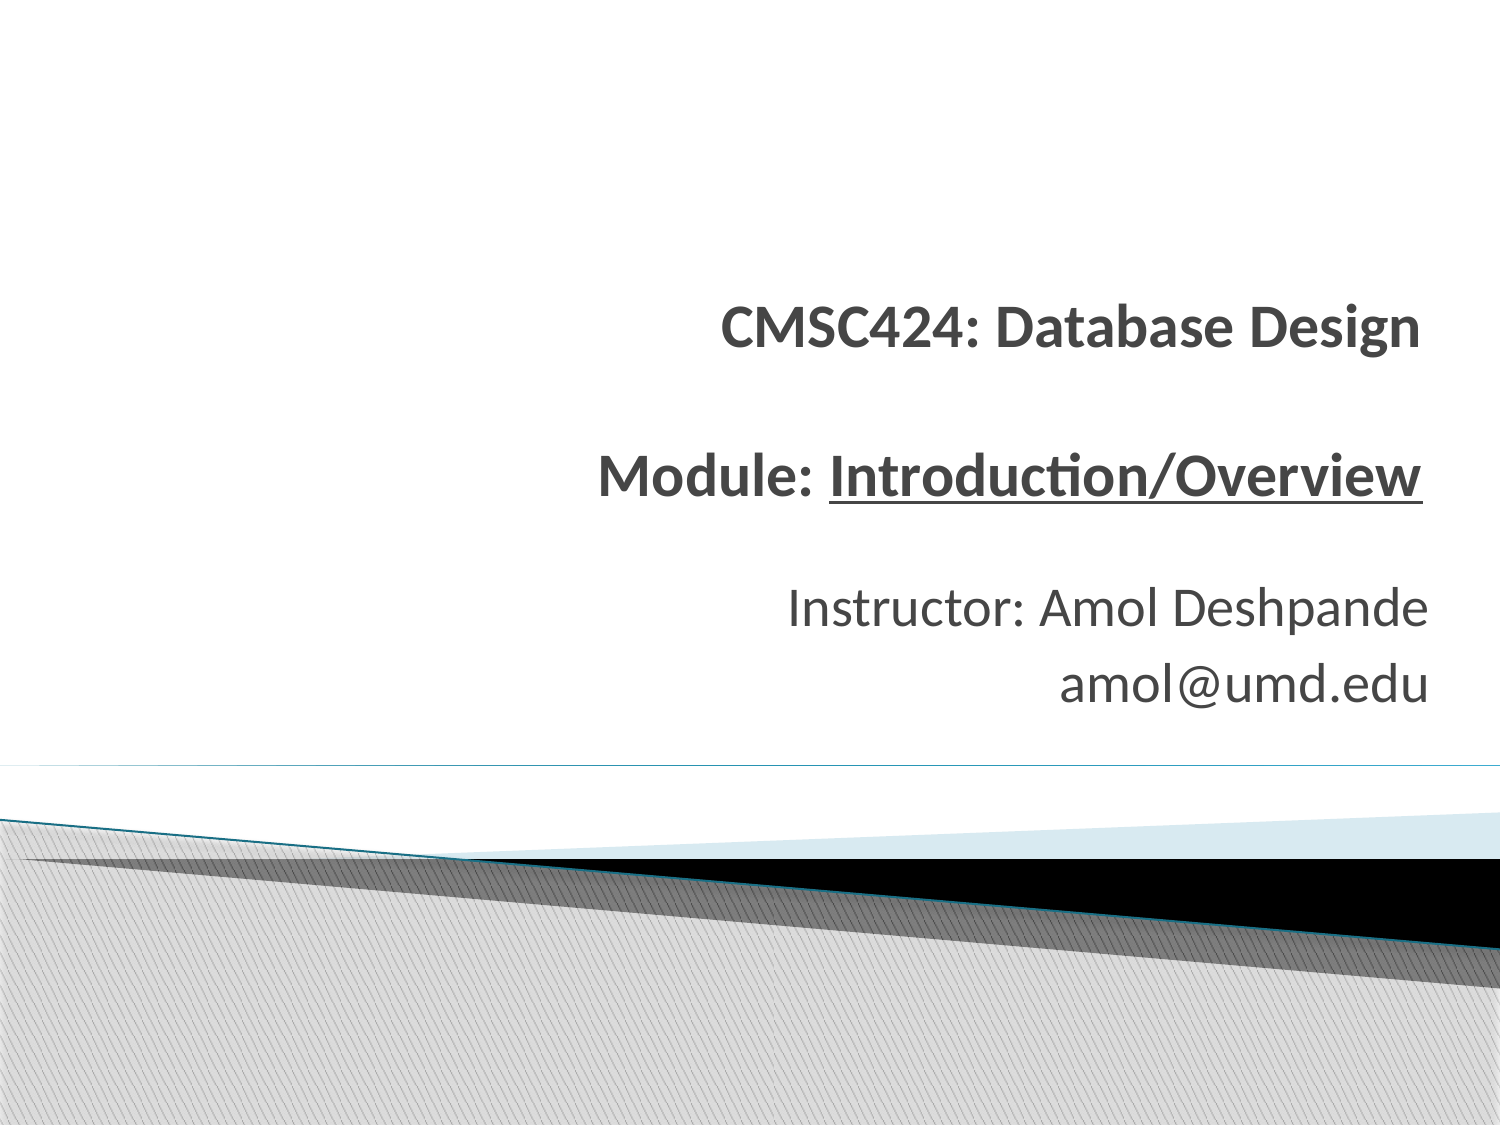

# CMSC424: Database Design Module: Introduction/Overview
Instructor: Amol Deshpande
                   amol@umd.edu